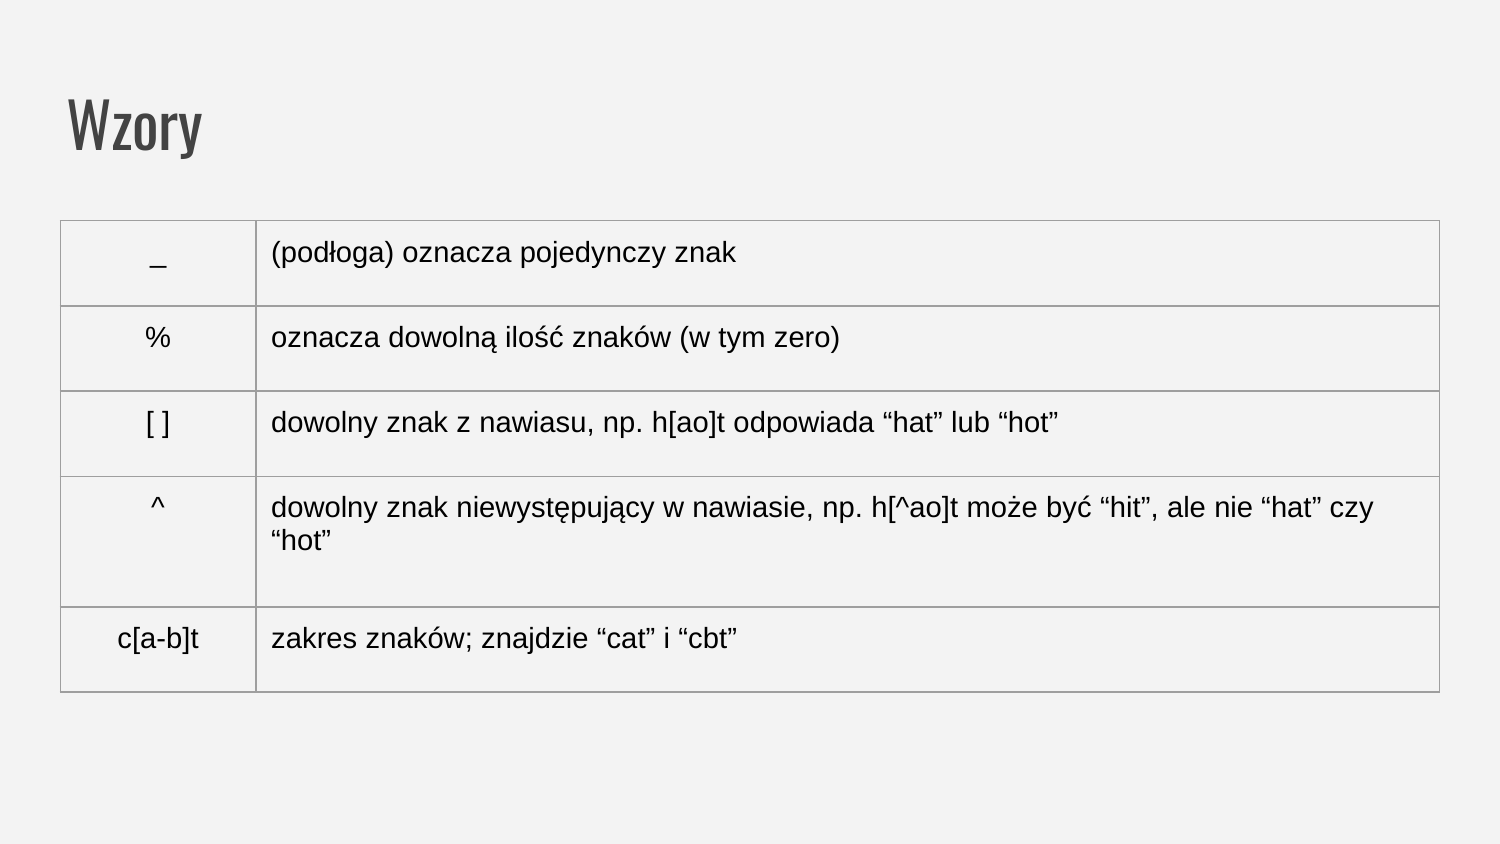

# Wzory
| \_ | (podłoga) oznacza pojedynczy znak |
| --- | --- |
| % | oznacza dowolną ilość znaków (w tym zero) |
| [ ] | dowolny znak z nawiasu, np. h[ao]t odpowiada “hat” lub “hot” |
| ^ | dowolny znak niewystępujący w nawiasie, np. h[^ao]t może być “hit”, ale nie “hat” czy “hot” |
| c[a-b]t | zakres znaków; znajdzie “cat” i “cbt” |